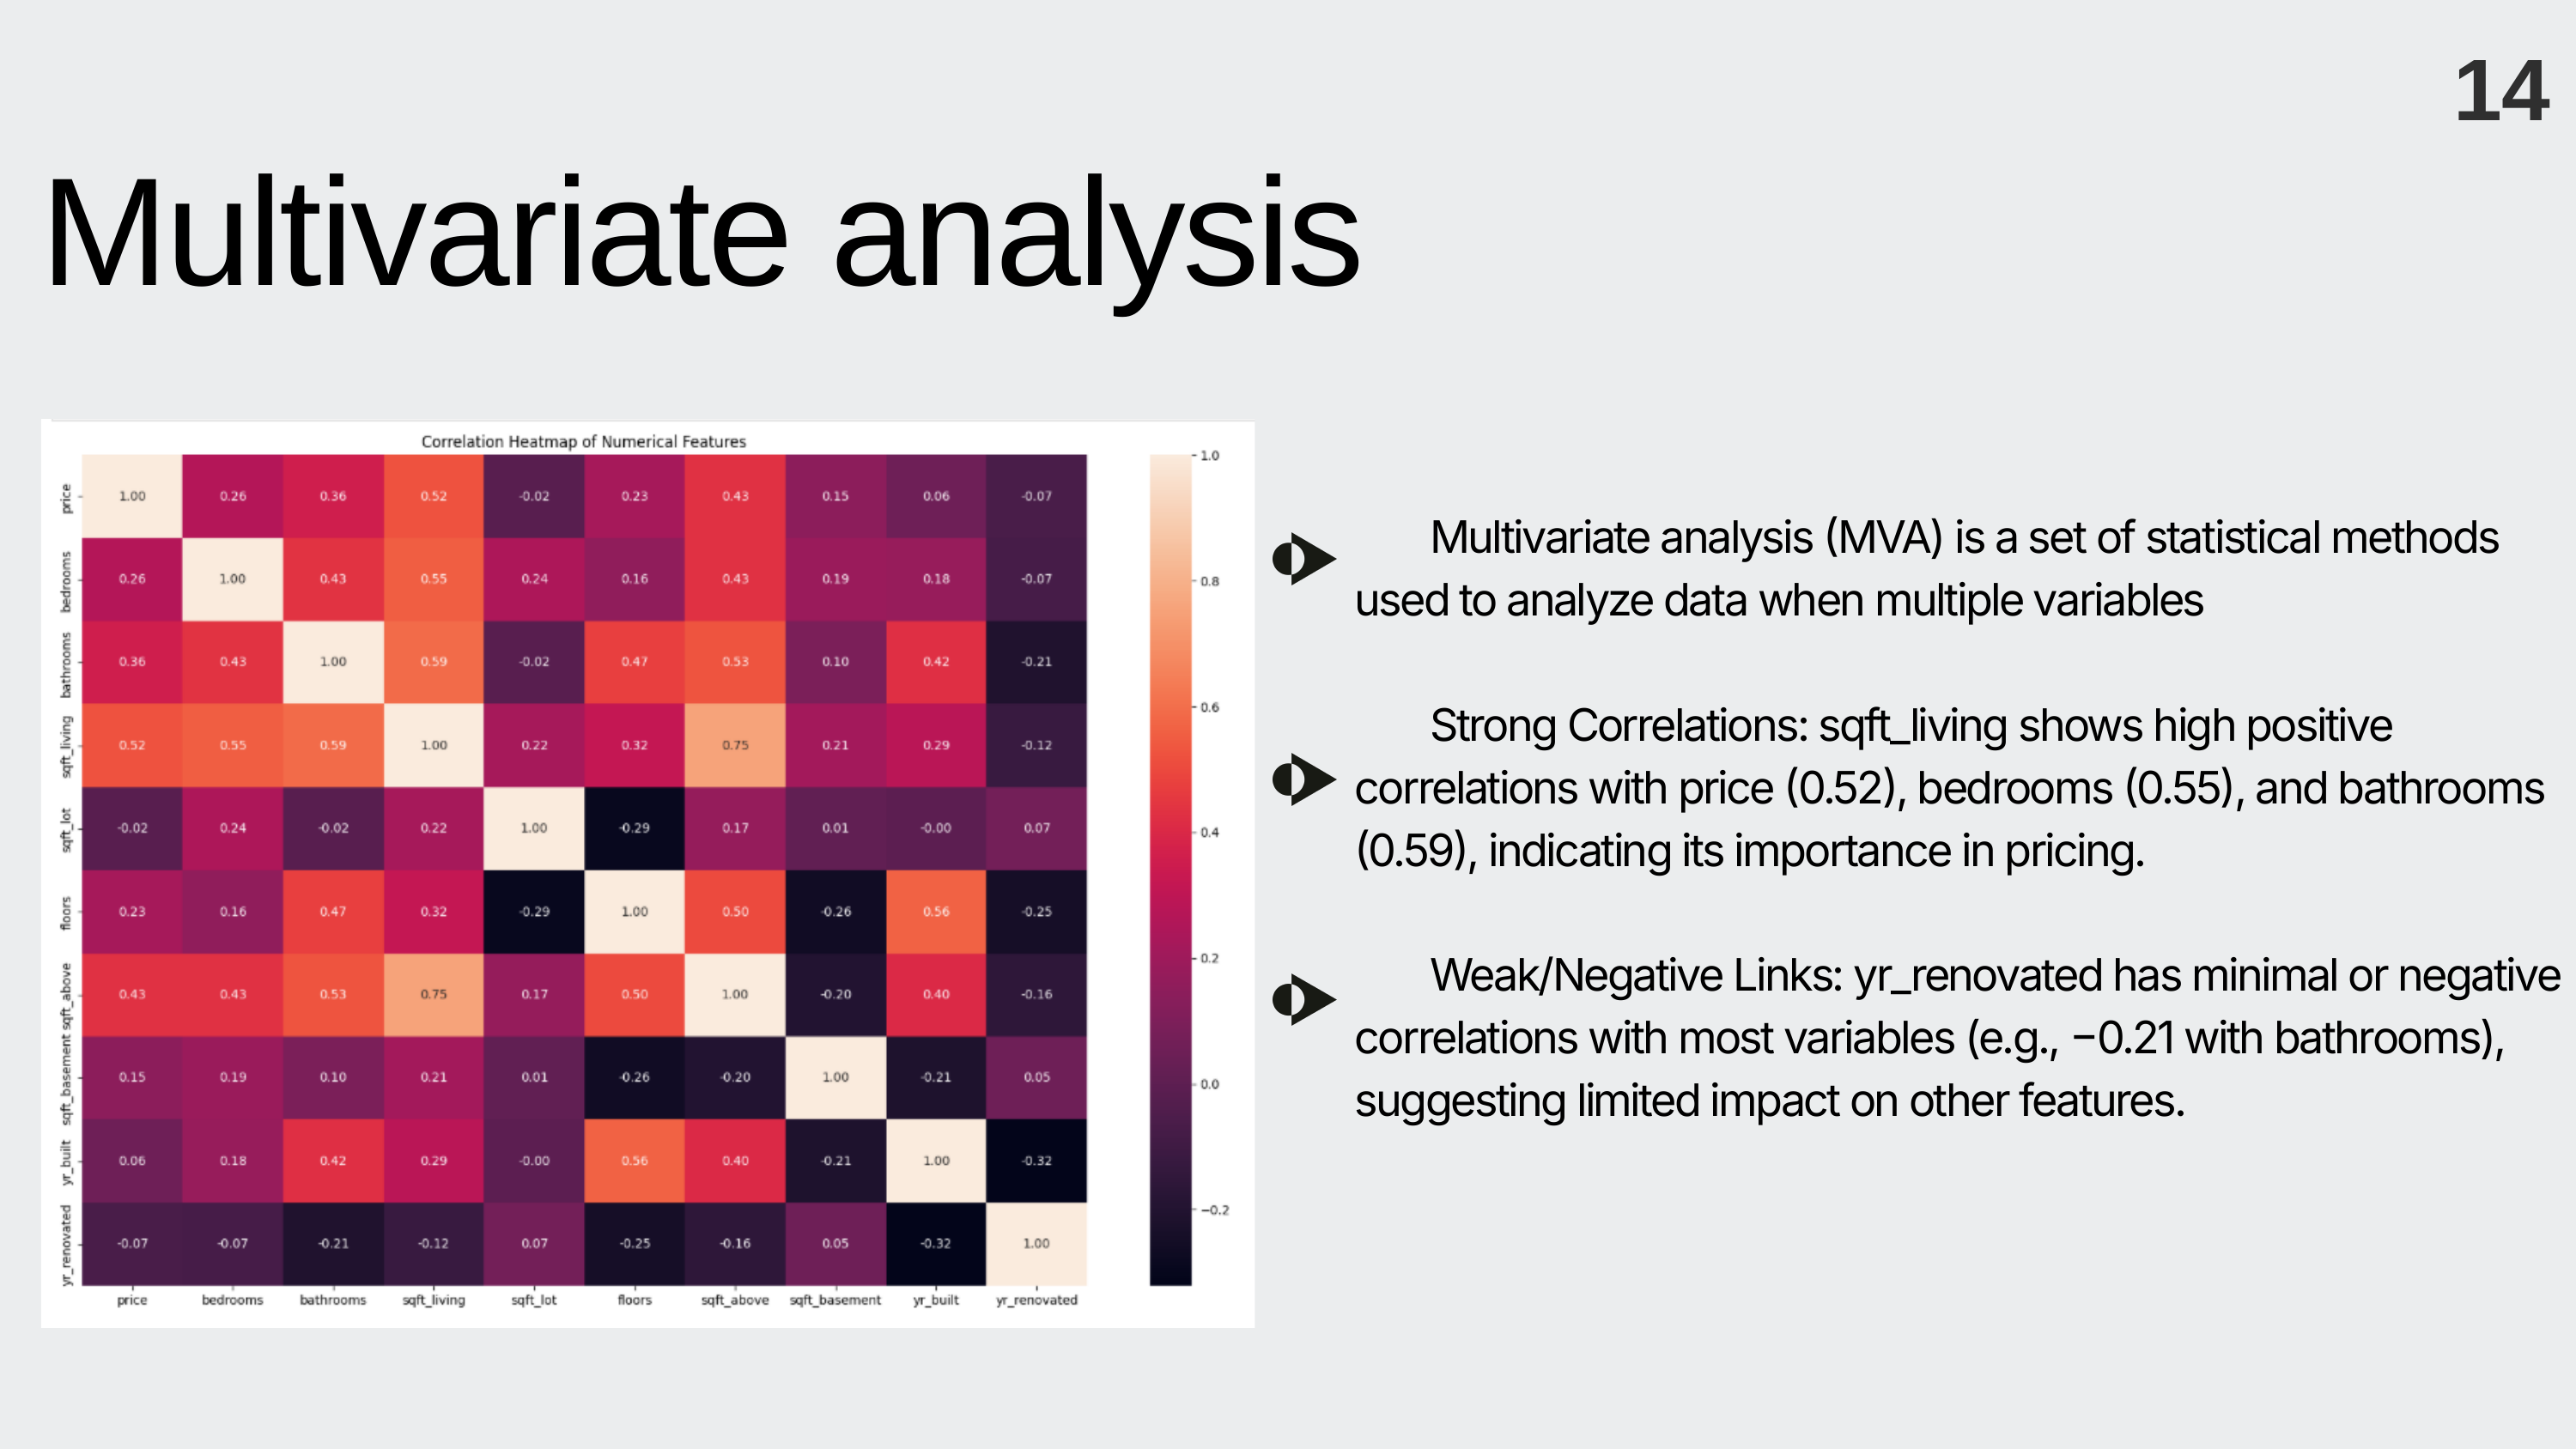

14
Multivariate analysis

       Multivariate analysis (MVA) is a set of statistical methods used to analyze data when multiple variables

       Strong Correlations: sqft_living shows high positive correlations with price (0.52), bedrooms (0.55), and bathrooms (0.59), indicating its importance in pricing.

       Weak/Negative Links: yr_renovated has minimal or negative correlations with most variables (e.g., −0.21 with bathrooms), suggesting limited impact on other features.